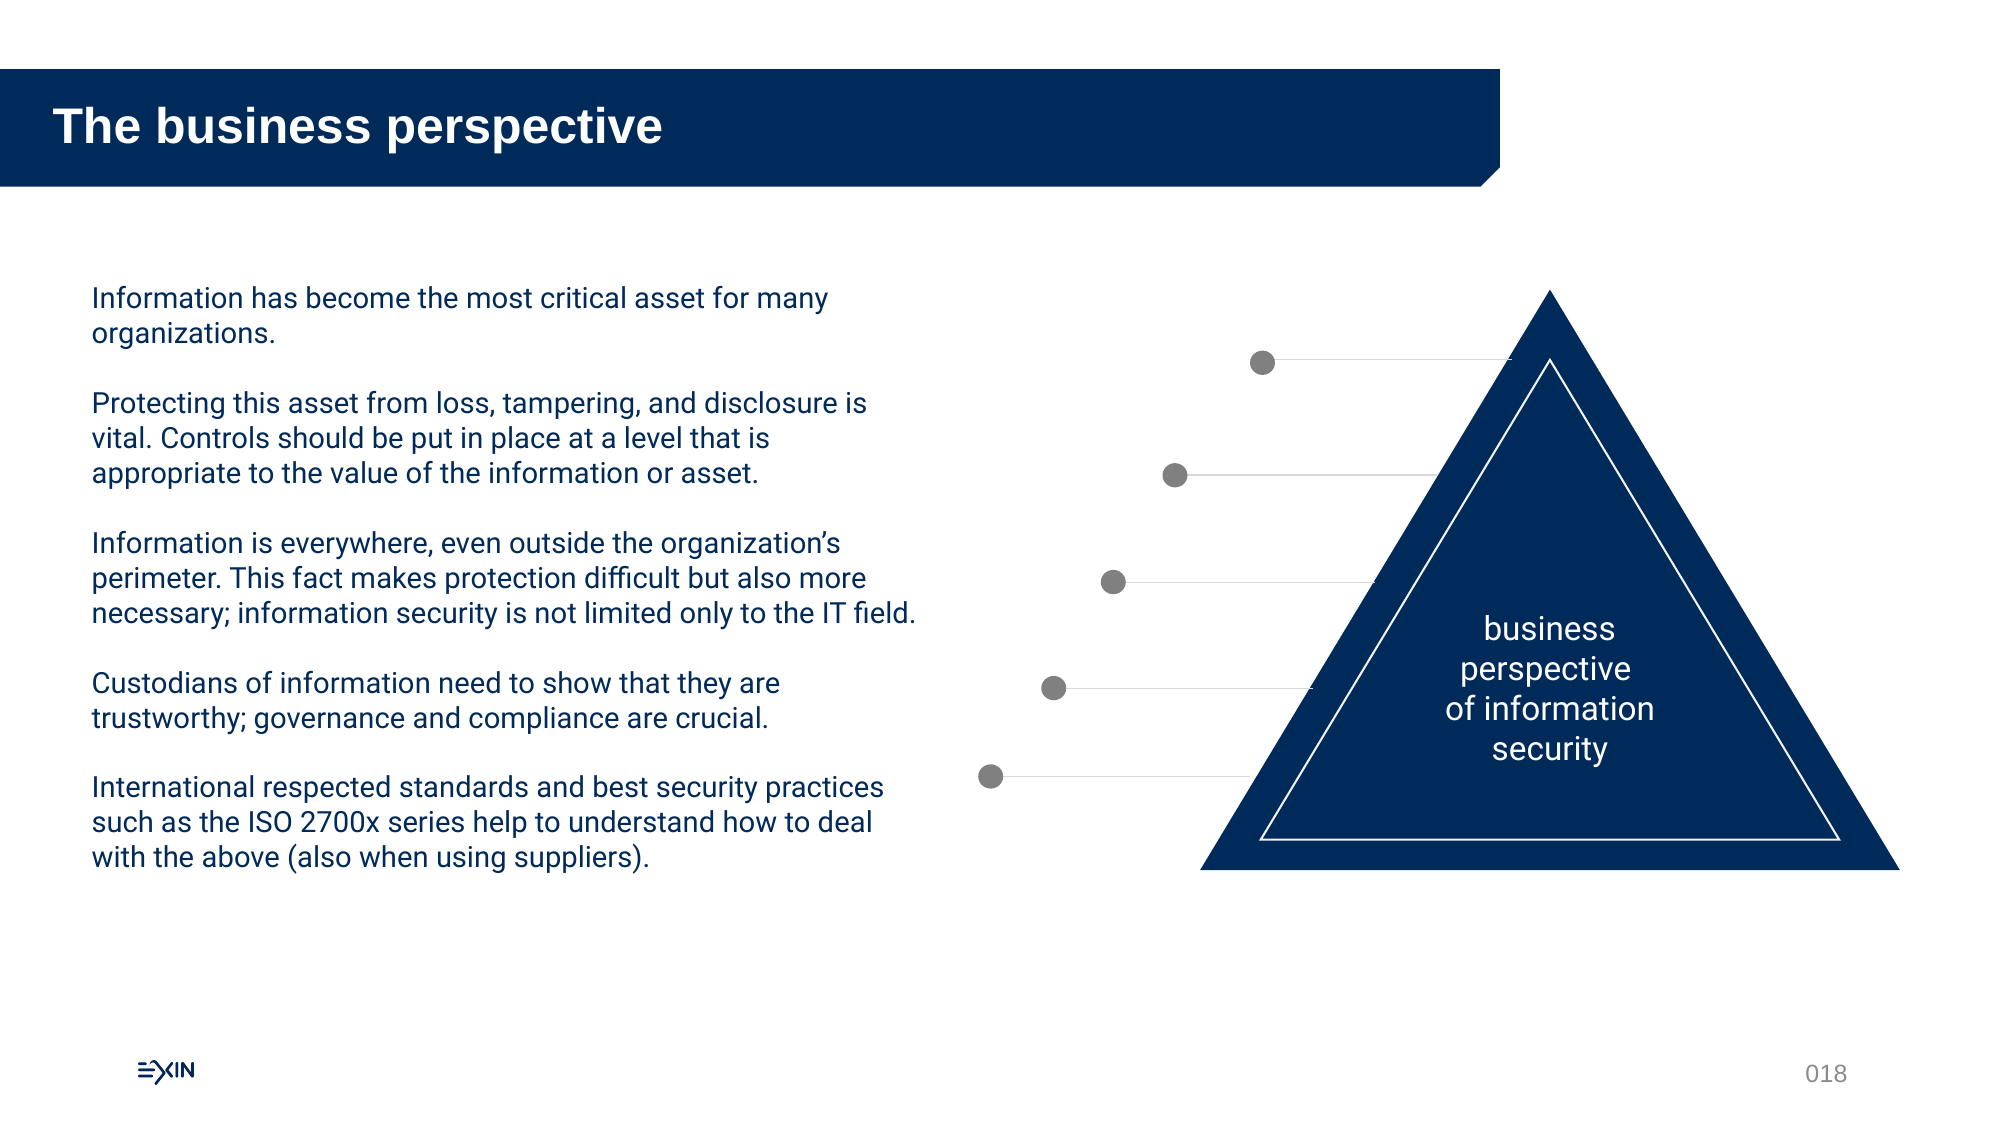

The business perspective

Information has become the most critical asset for many organizations.

Protecting this asset from loss, tampering, and disclosure is vital. Controls should be put in place at a level that is appropriate to the value of the information or asset.

Information is everywhere, even outside the organization’s perimeter. This fact makes protection difficult but also more necessary; information security is not limited only to the IT field.

Custodians of information need to show that they are trustworthy; governance and compliance are crucial.

International respected standards and best security practices such as the ISO 2700x series help to understand how to deal with the above (also when using suppliers).

business perspective
of information security

018